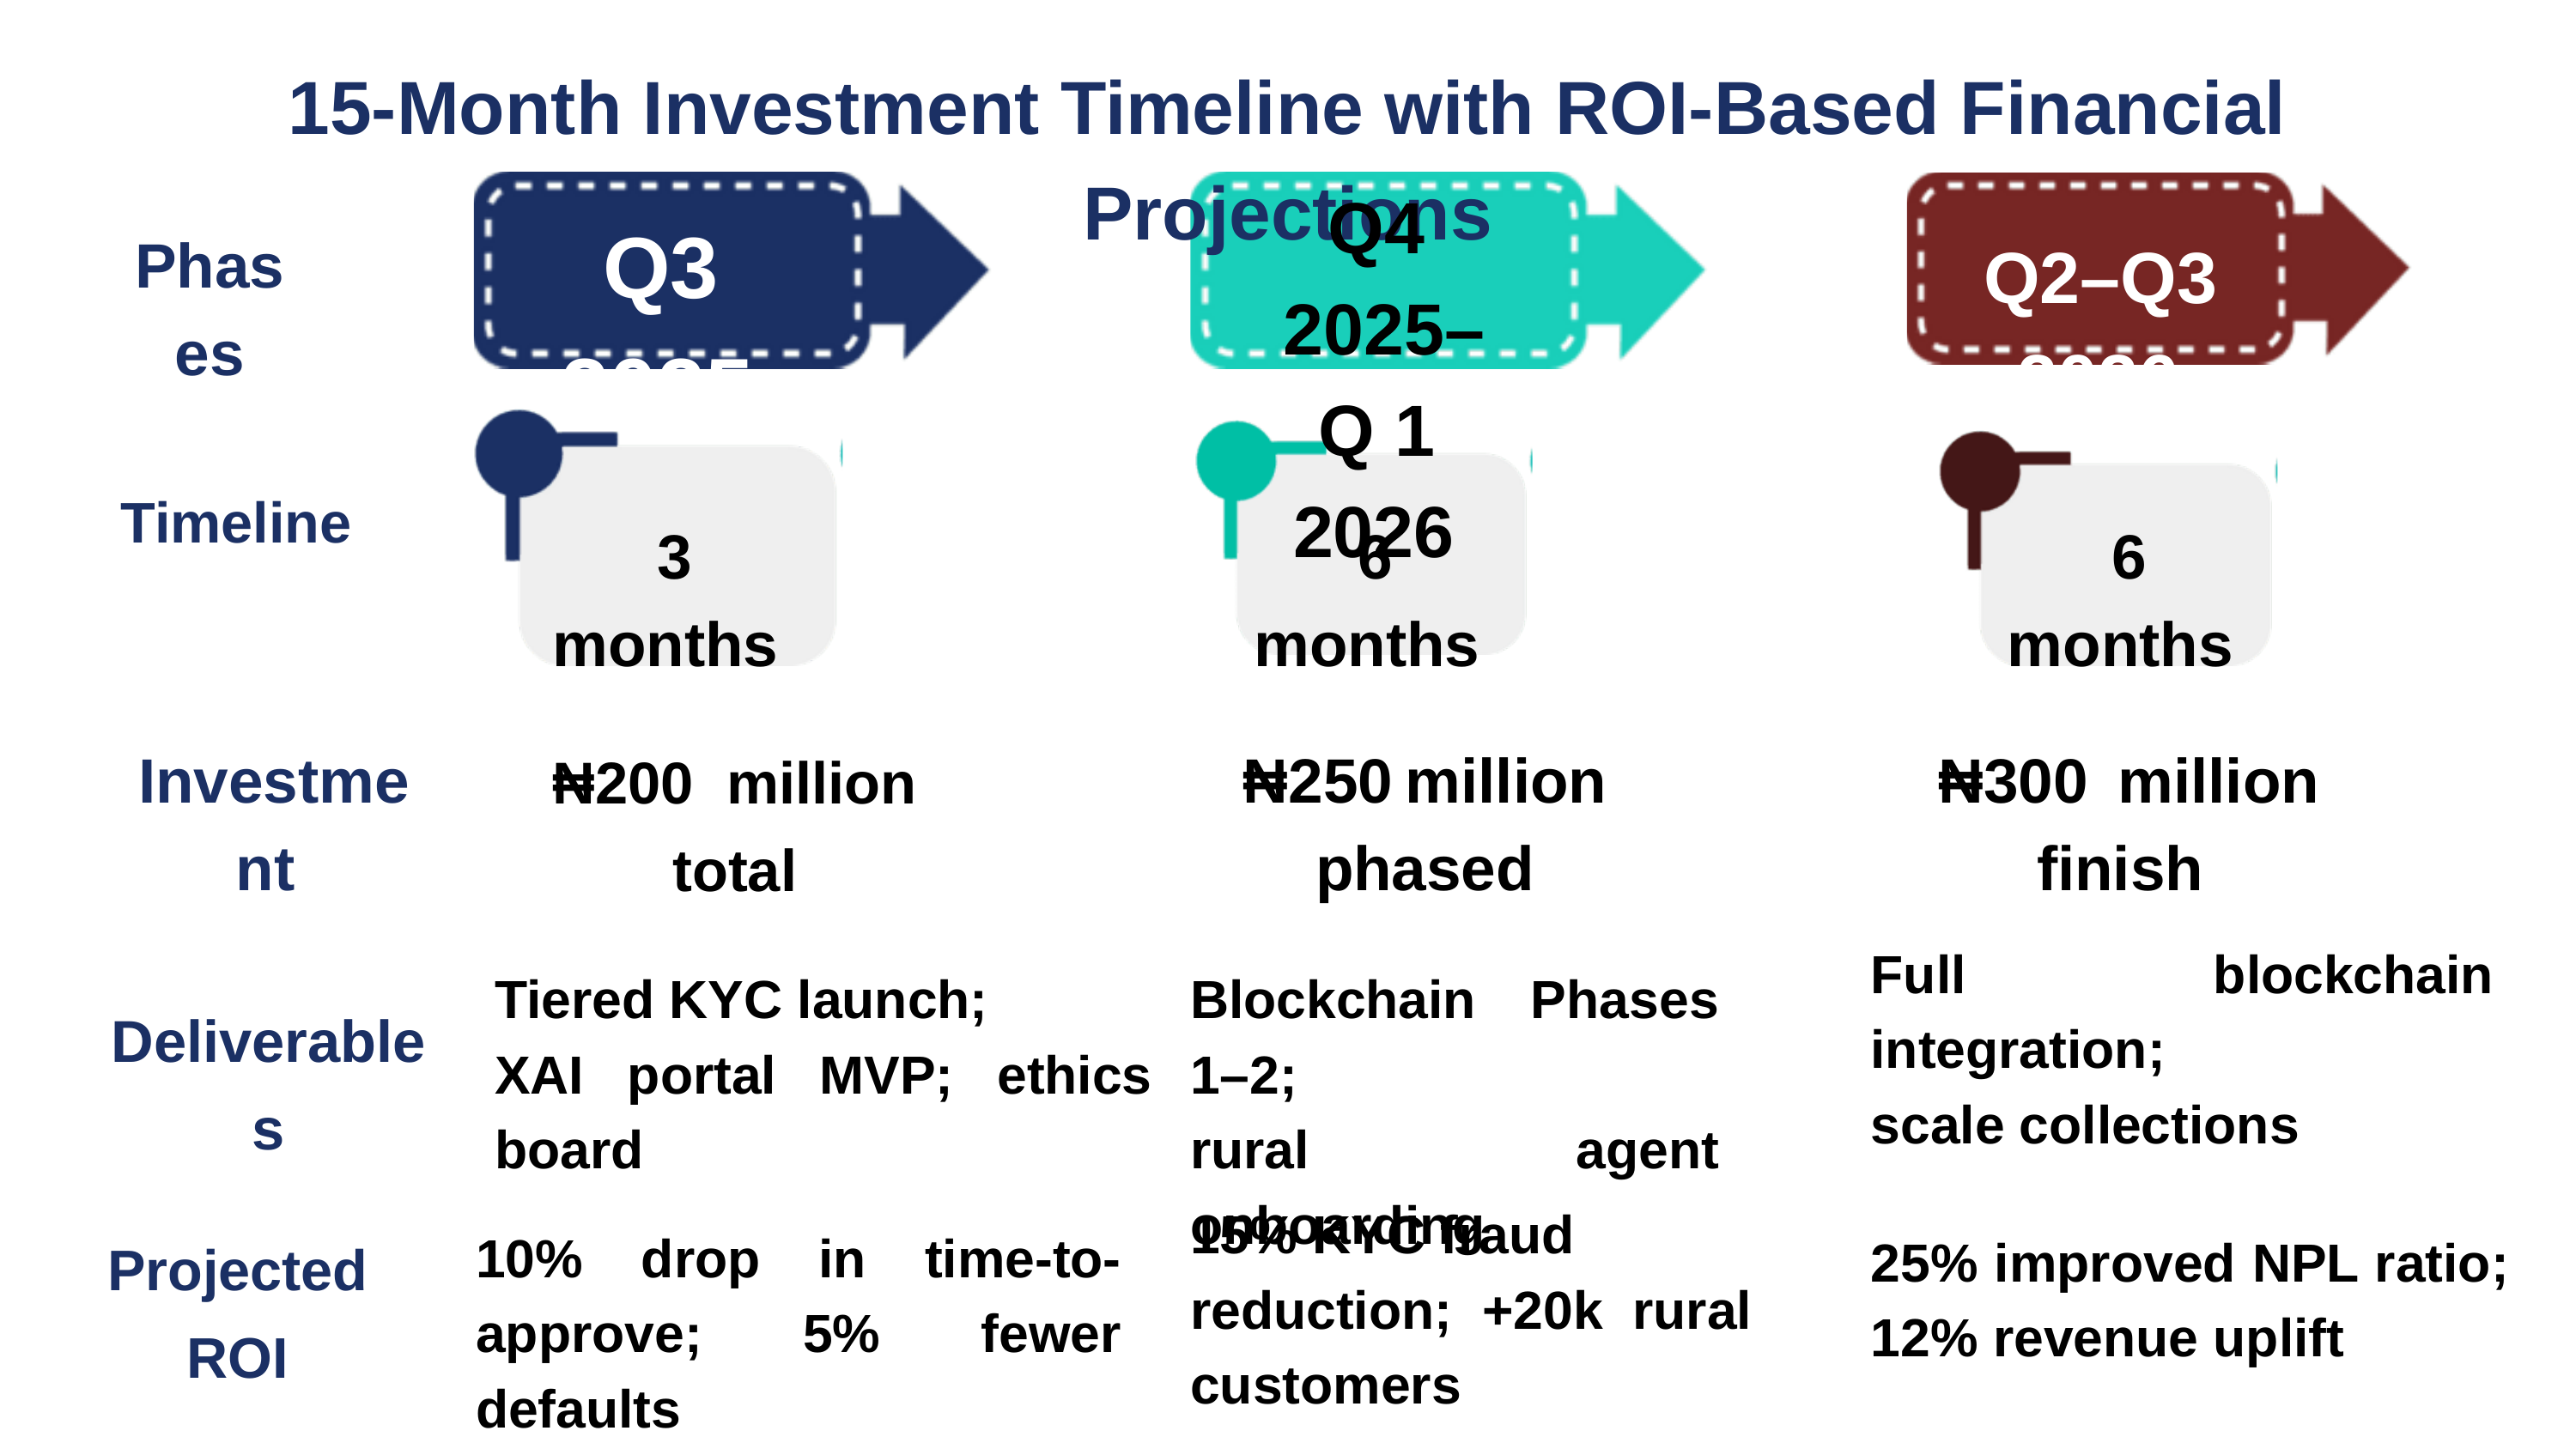

15-Month Investment Timeline with ROI-Based Financial Projections
Q4 2025–
Q 1 2026

Q3 2025
Phases
Q2–Q3 2026

Timeline
3 months
6 months
6 months
Investment
₦200  million total
₦250 million phased
₦300  million finish
Full blockchain integration;
scale collections
Tiered KYC launch;
XAI portal MVP; ethics board
Blockchain Phases 1–2;
rural agent onboarding
Deliverables
15% KYC fraud
reduction; +20k rural customers
10% drop in time-to-approve; 5% fewer defaults
Projected ROI
25% improved NPL ratio; 12% revenue uplift